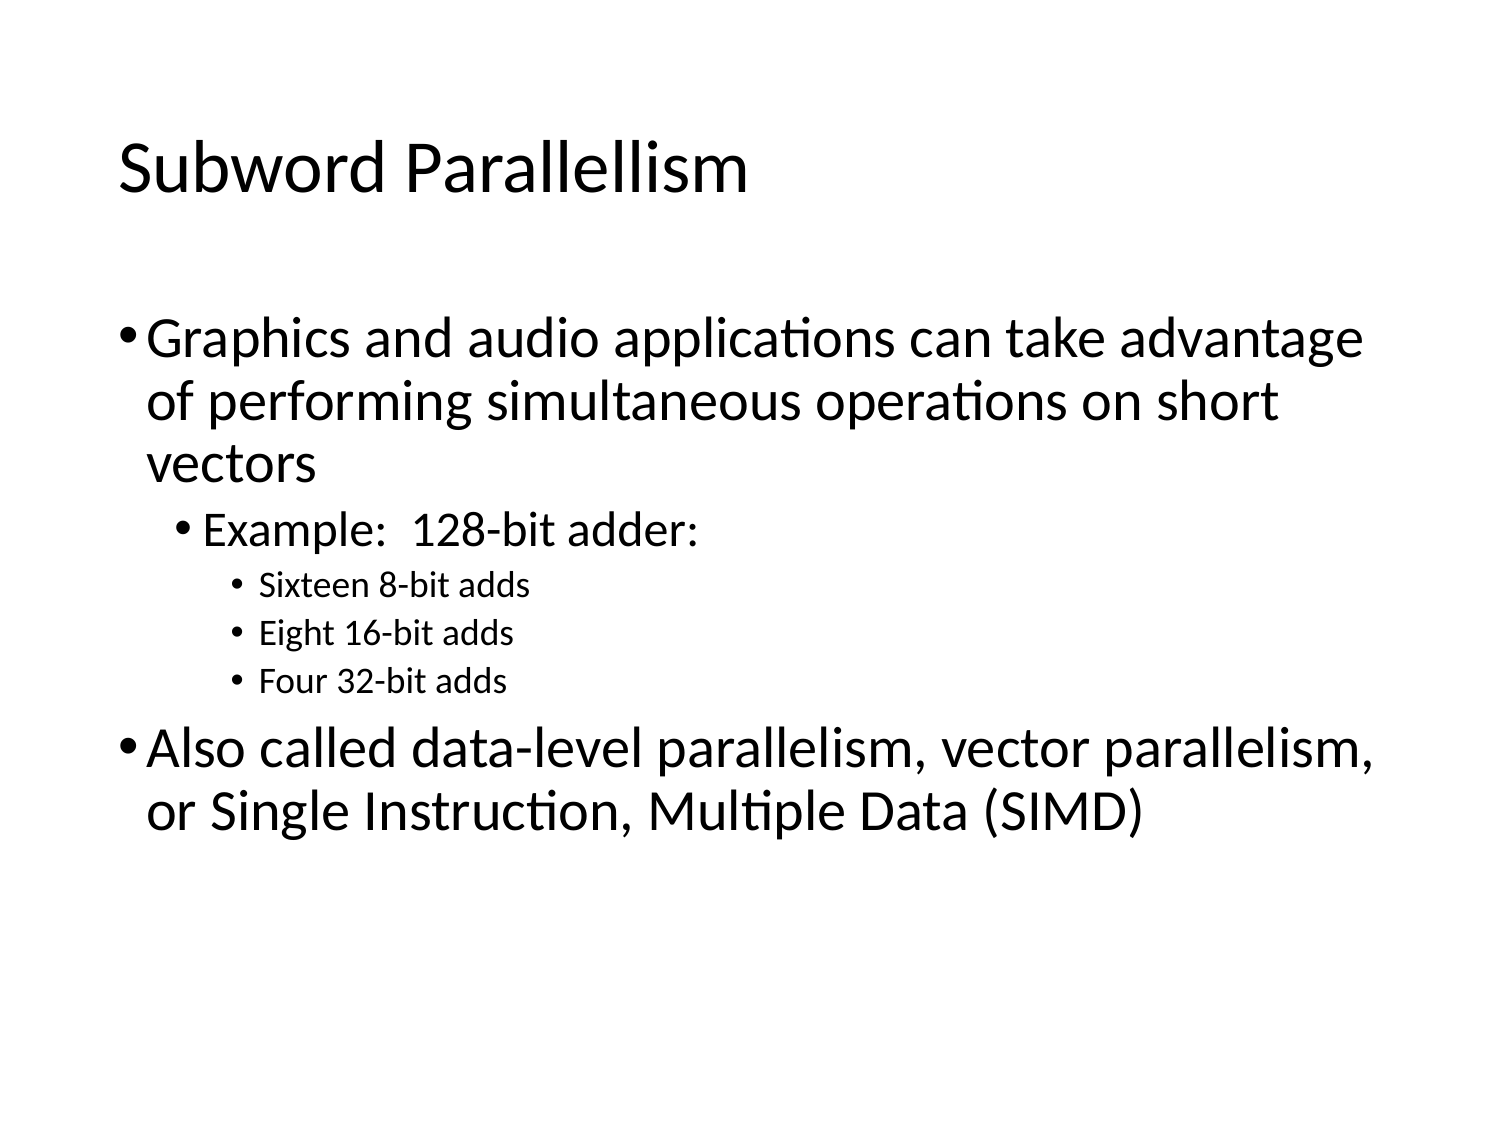

# Subword Parallellism
Graphics and audio applications can take advantage of performing simultaneous operations on short vectors
Example:  128-bit adder:
Sixteen 8-bit adds
Eight 16-bit adds
Four 32-bit adds
Also called data-level parallelism, vector parallelism, or Single Instruction, Multiple Data (SIMD)